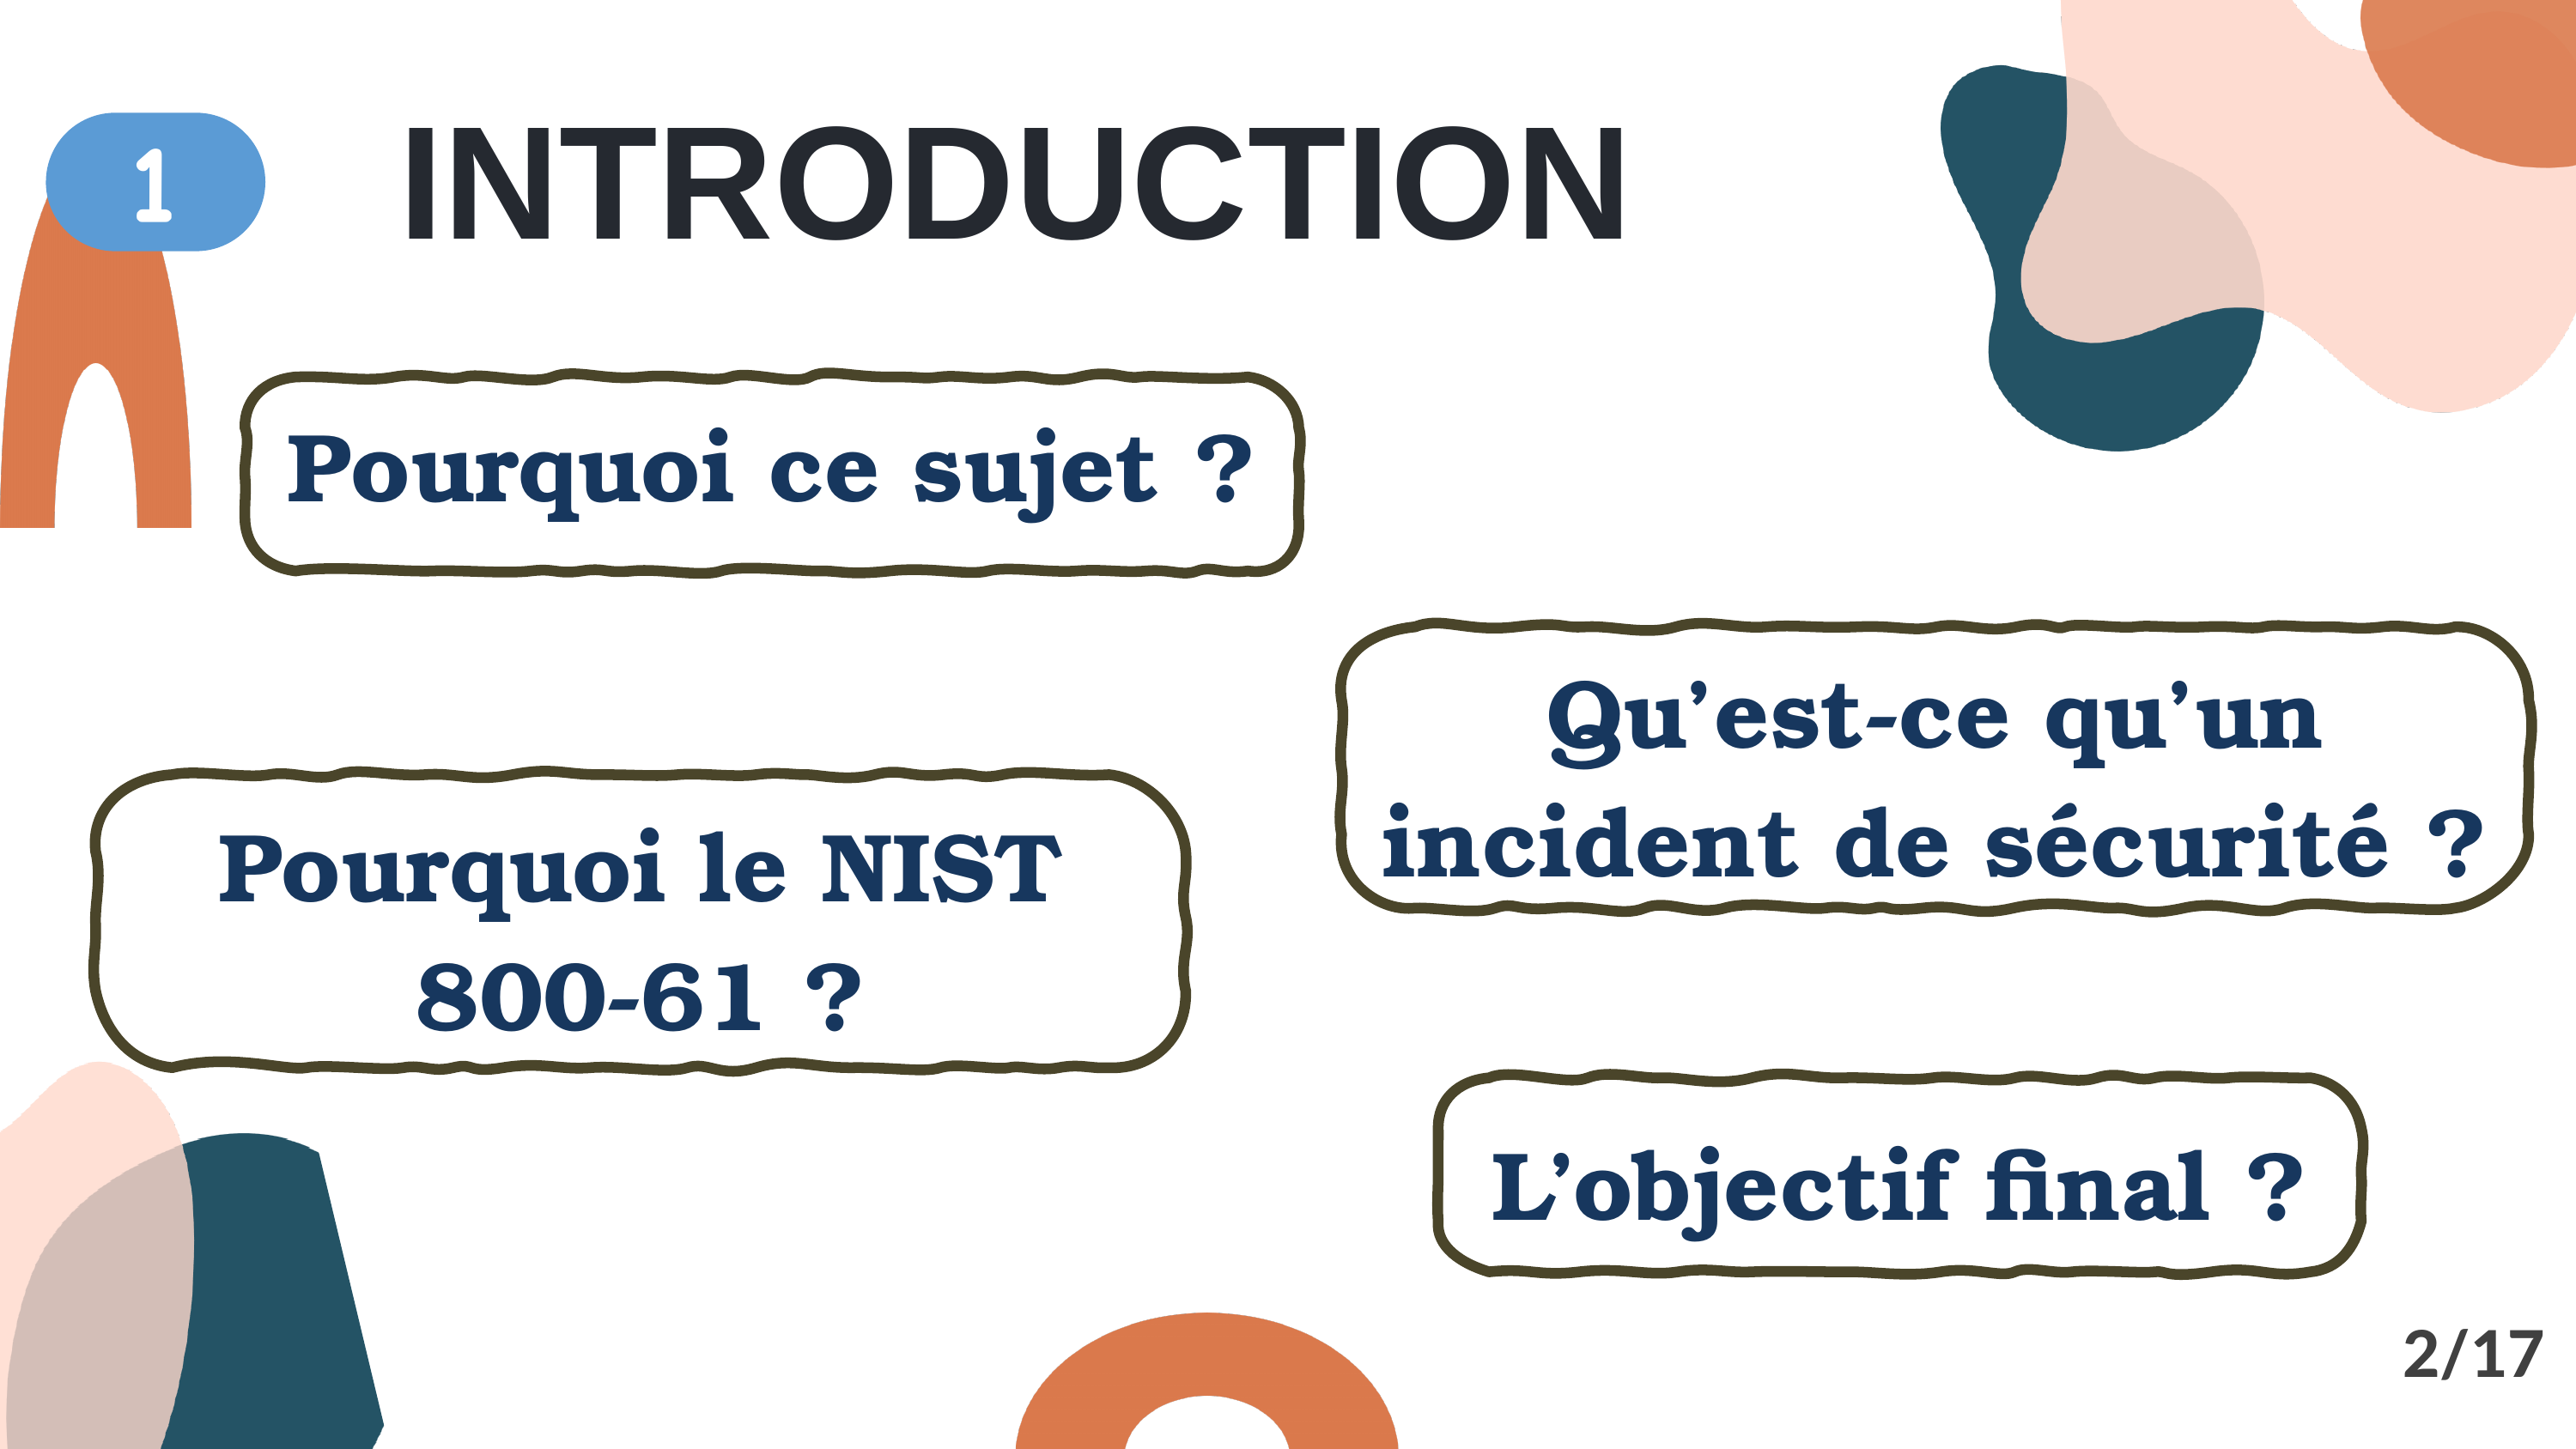

1
INTRODUCTION

Pourquoi ce sujet ?

Qu’est-ce qu’un incident de sécurité ?
Pourquoi le NIST 800-61 ?

L’objectif final ?
2/17